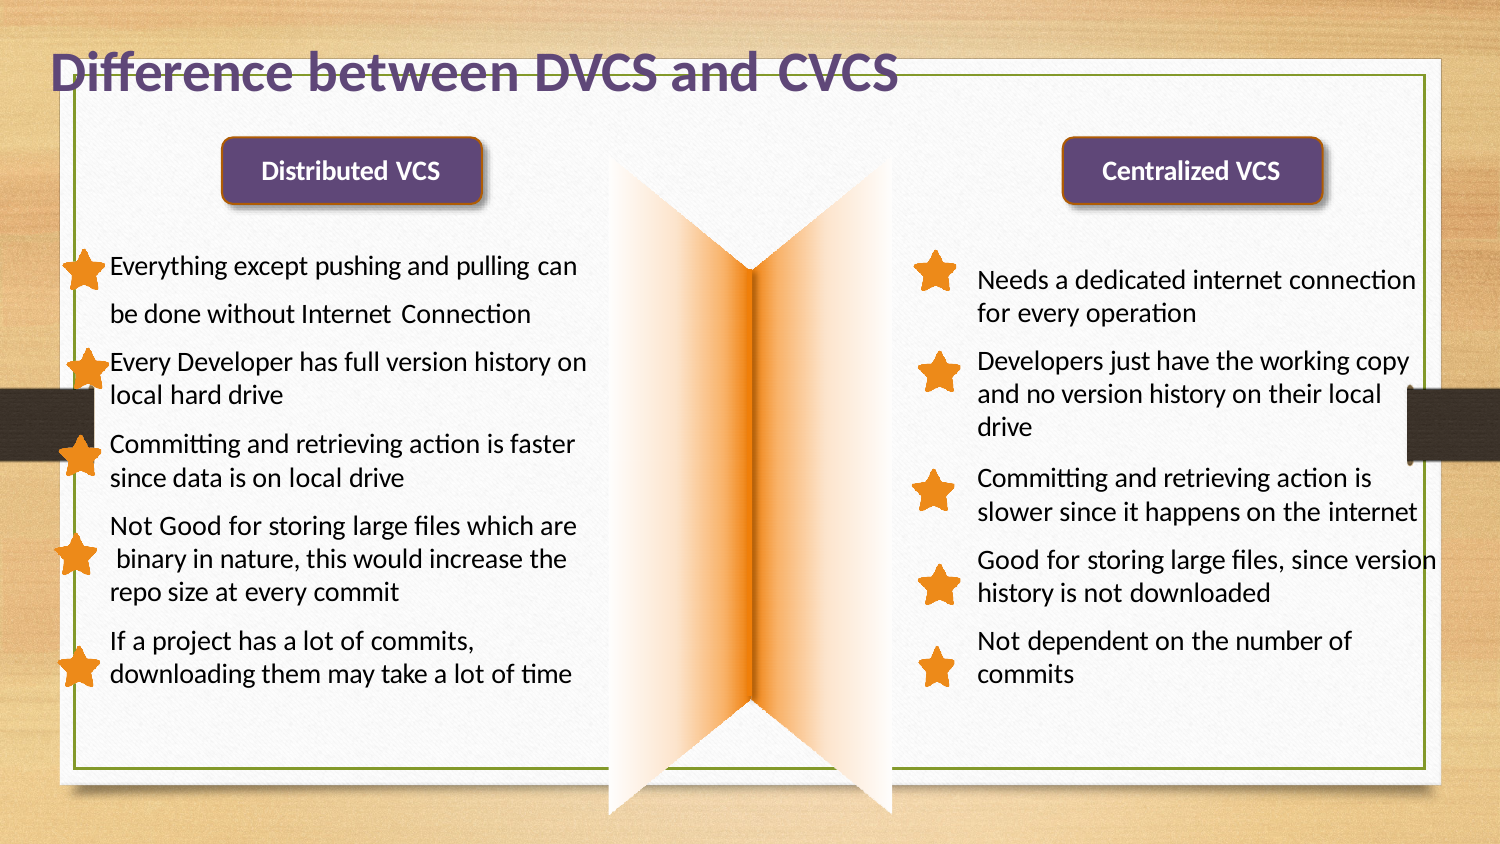

# Difference between DVCS and CVCS

Distributed VCS
Centralized VCS

Everything except pushing and pulling can
be done without Internet Connection
Every Developer has full version history on  local hard drive
Committing and retrieving action is faster  since data is on local drive
Not Good for storing large files which are  binary in nature, this would increase the  repo size at every commit
If a project has a lot of commits,  downloading them may take a lot of time

Needs a dedicated internet connection for every operation
Developers just have the working copy  and no version history on their local  drive
Committing and retrieving action is  slower since it happens on the internet
Good for storing large files, since version  history is not downloaded
Not dependent on the number of  commits